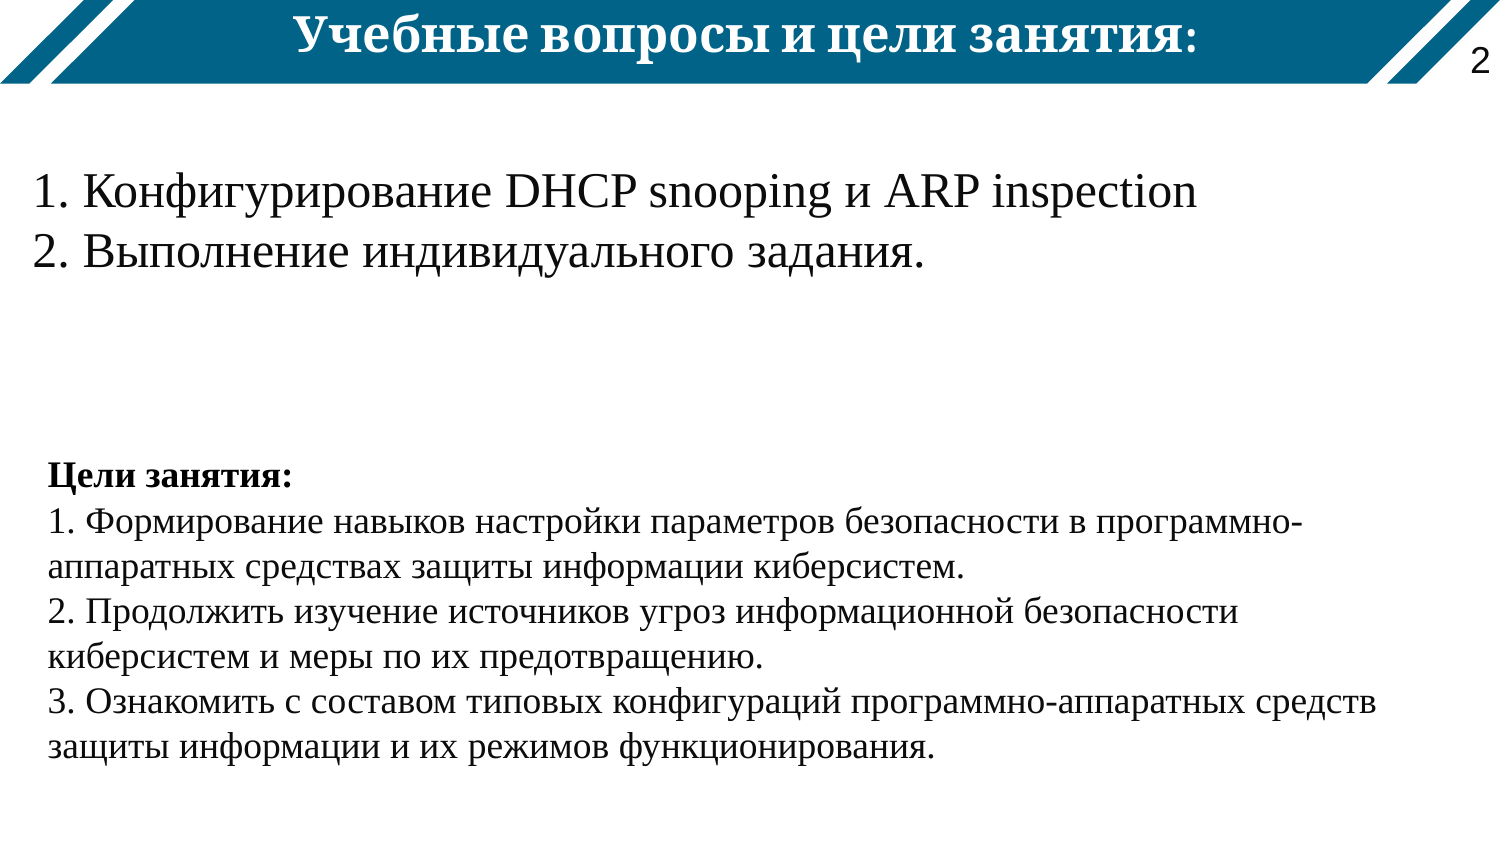

# Учебные вопросы и цели занятия:
2
1. Конфигурирование DHCP snooping и ARP inspection
2. Выполнение индивидуального задания.
Цели занятия:
1. Формирование навыков настройки параметров безопасности в программно-аппаратных средствах защиты информации киберсистем.
2. Продолжить изучение источников угроз информационной безопасности киберсистем и меры по их предотвращению.
3. Ознакомить с составом типовых конфигураций программно-аппаратных средств защиты информации и их режимов функционирования.